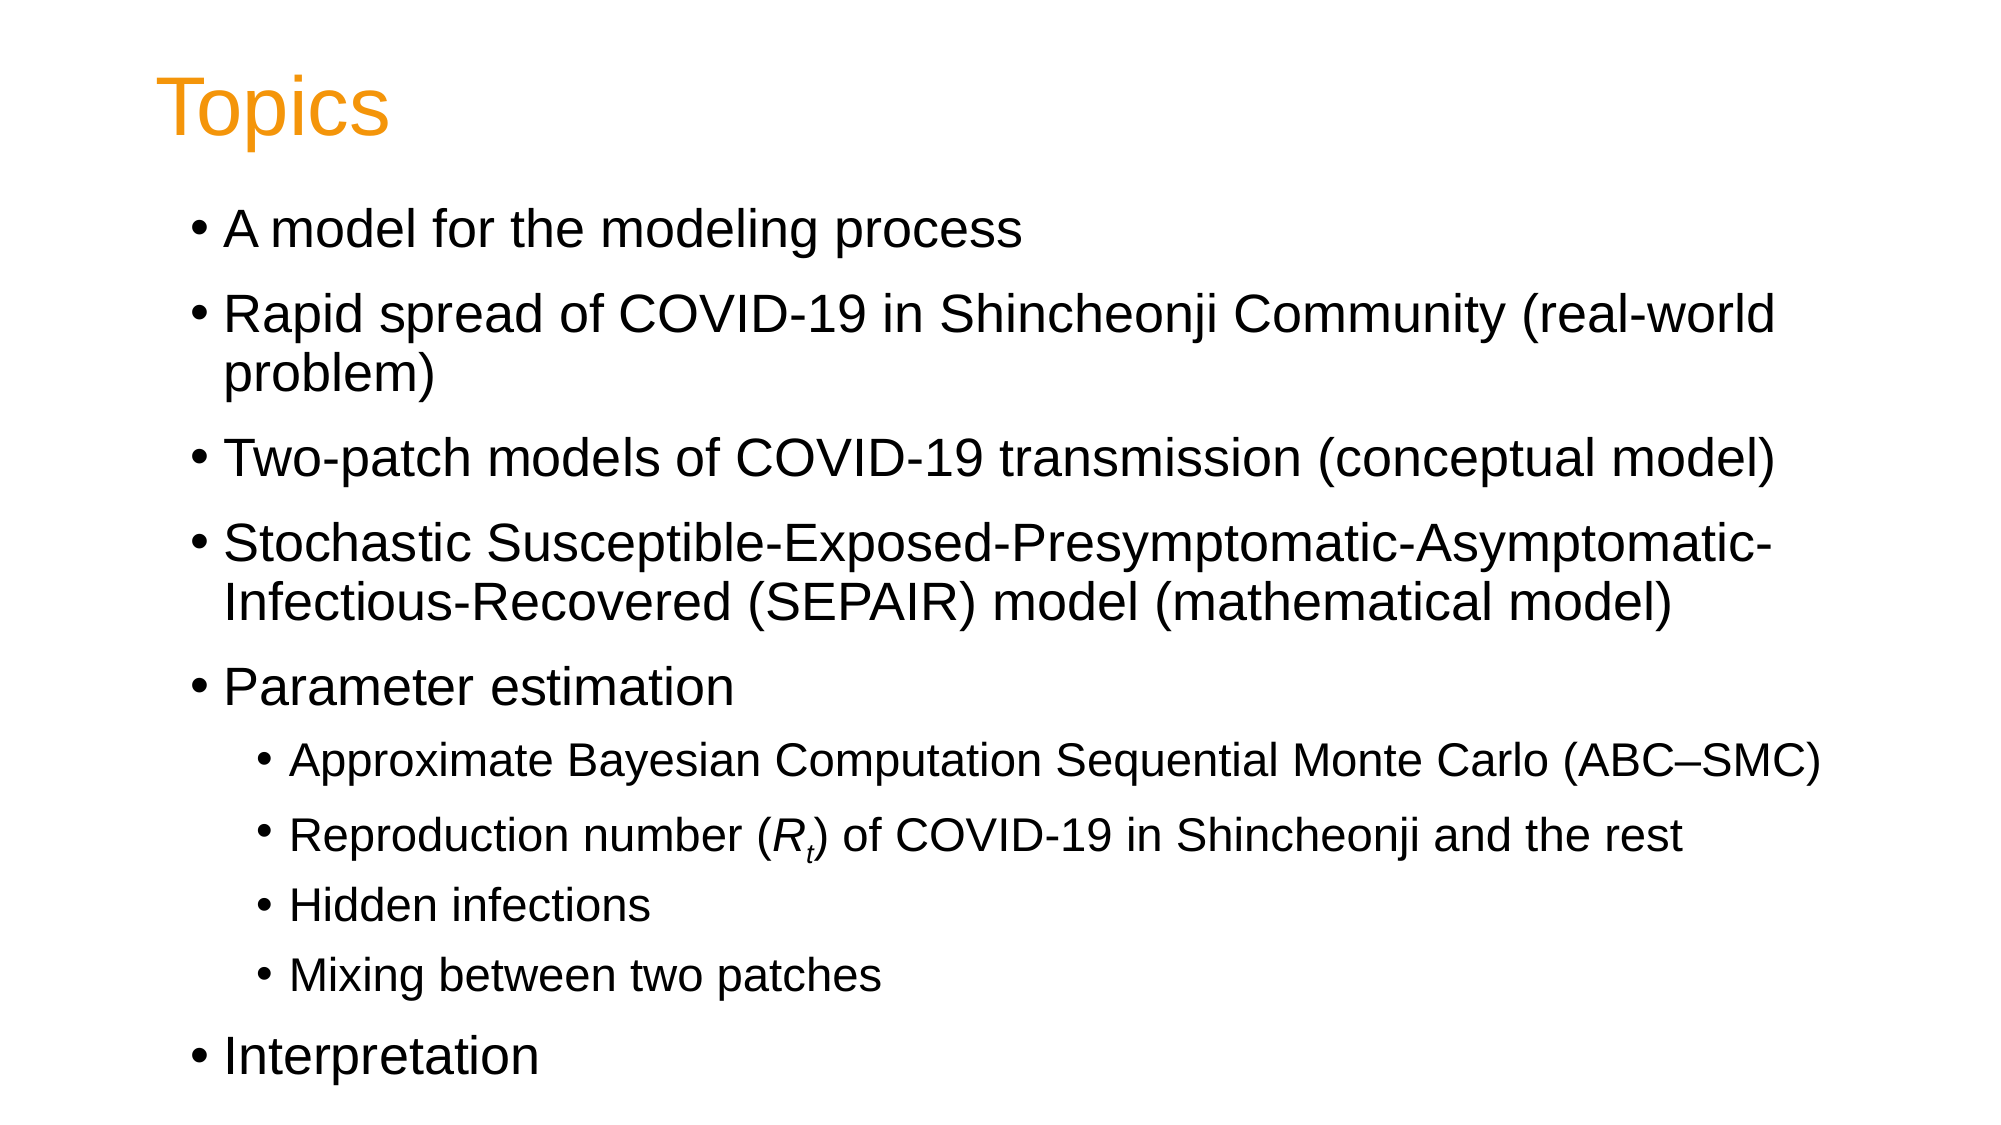

Topics
A model for the modeling process
Rapid spread of COVID-19 in Shincheonji Community (real-world problem)
Two-patch models of COVID-19 transmission (conceptual model)
Stochastic Susceptible-Exposed-Presymptomatic-Asymptomatic-Infectious-Recovered (SEPAIR) model (mathematical model)
Parameter estimation
Approximate Bayesian Computation Sequential Monte Carlo (ABC–SMC)
Reproduction number (Rt) of COVID-19 in Shincheonji and the rest
Hidden infections
Mixing between two patches
Interpretation